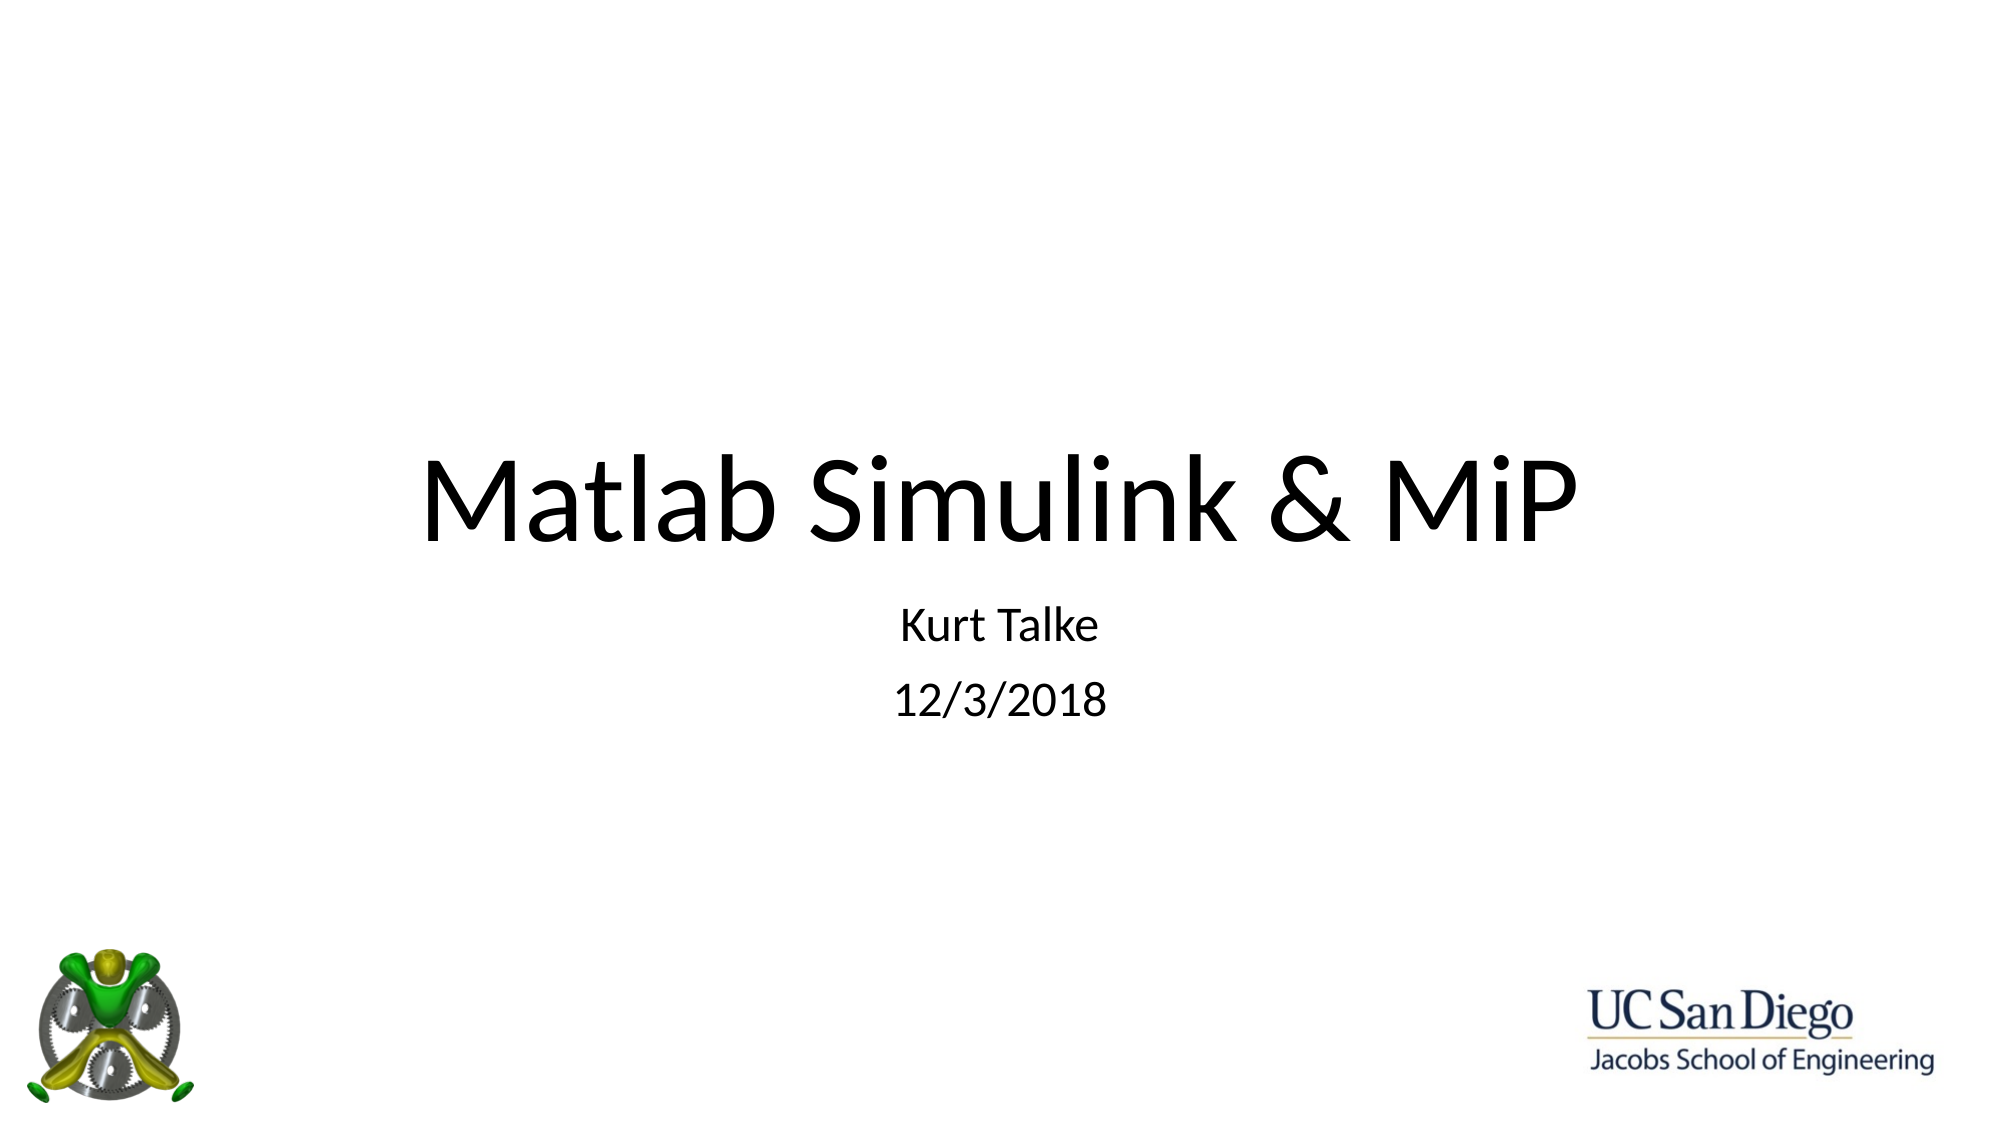

# Matlab Simulink & MiP
Kurt Talke
12/3/2018